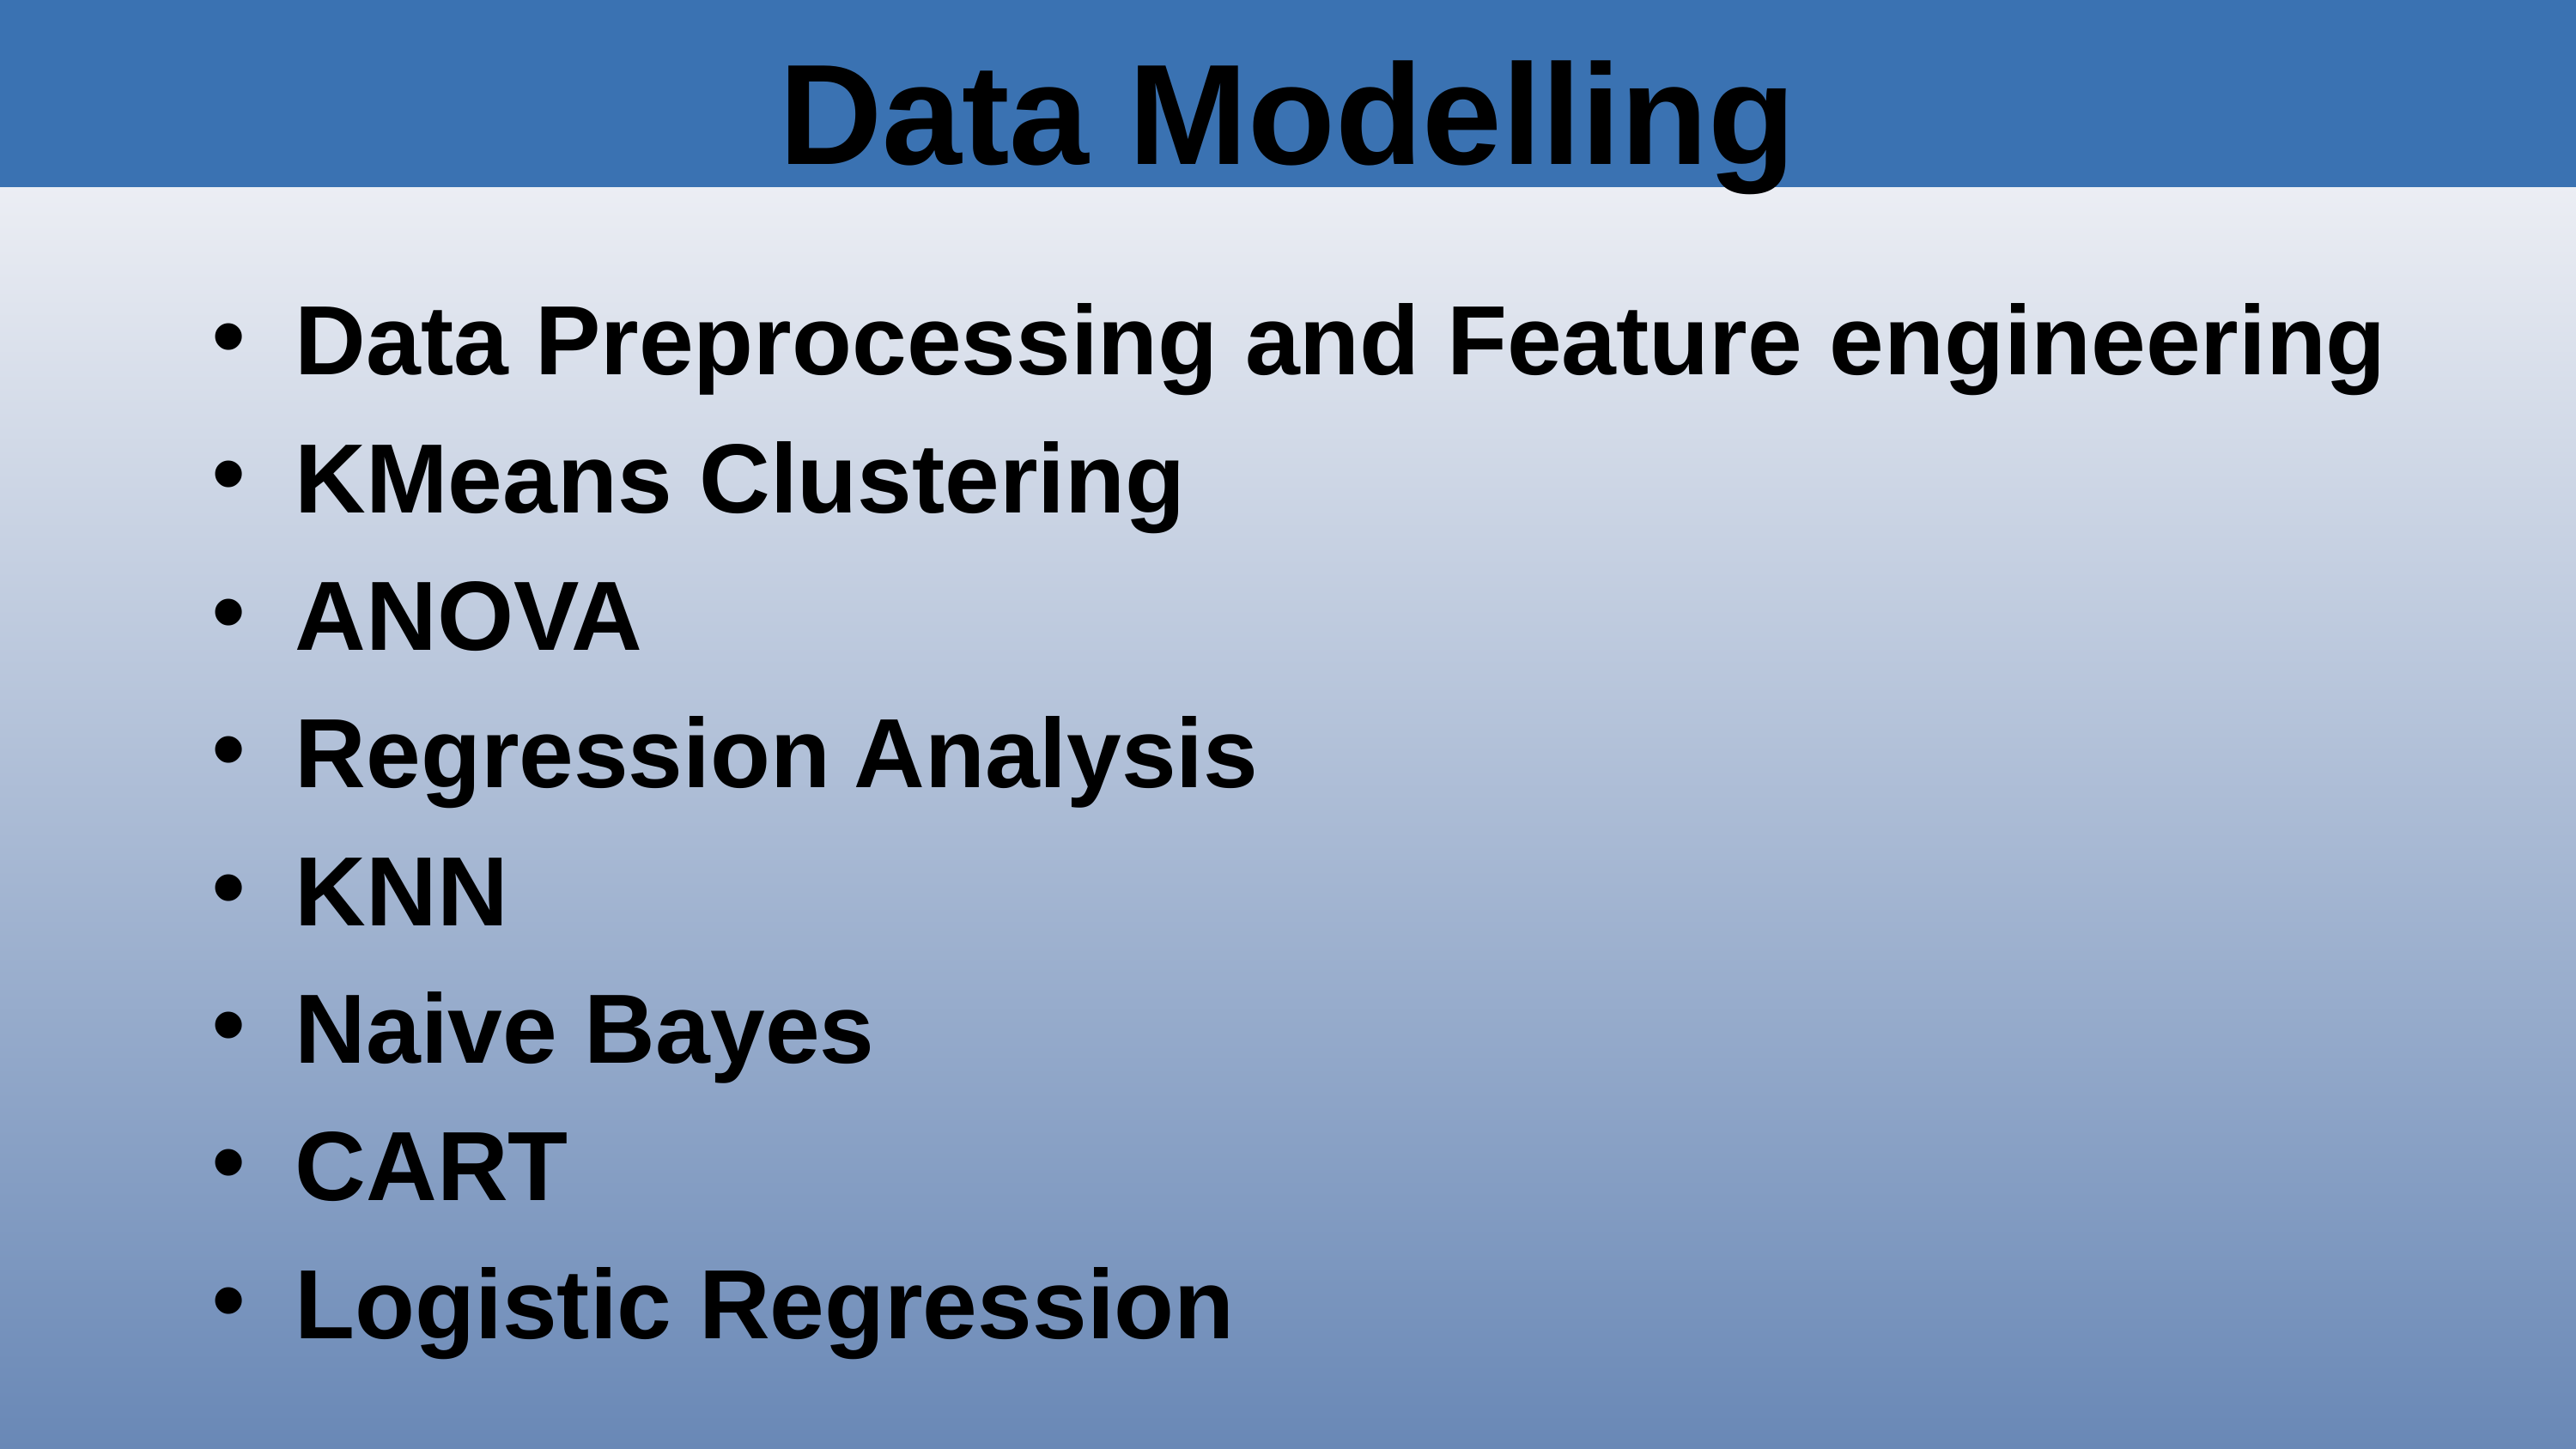

Data Modelling
Data Preprocessing and Feature engineering
KMeans Clustering
ANOVA
Regression Analysis
KNN
Naive Bayes
CART
Logistic Regression